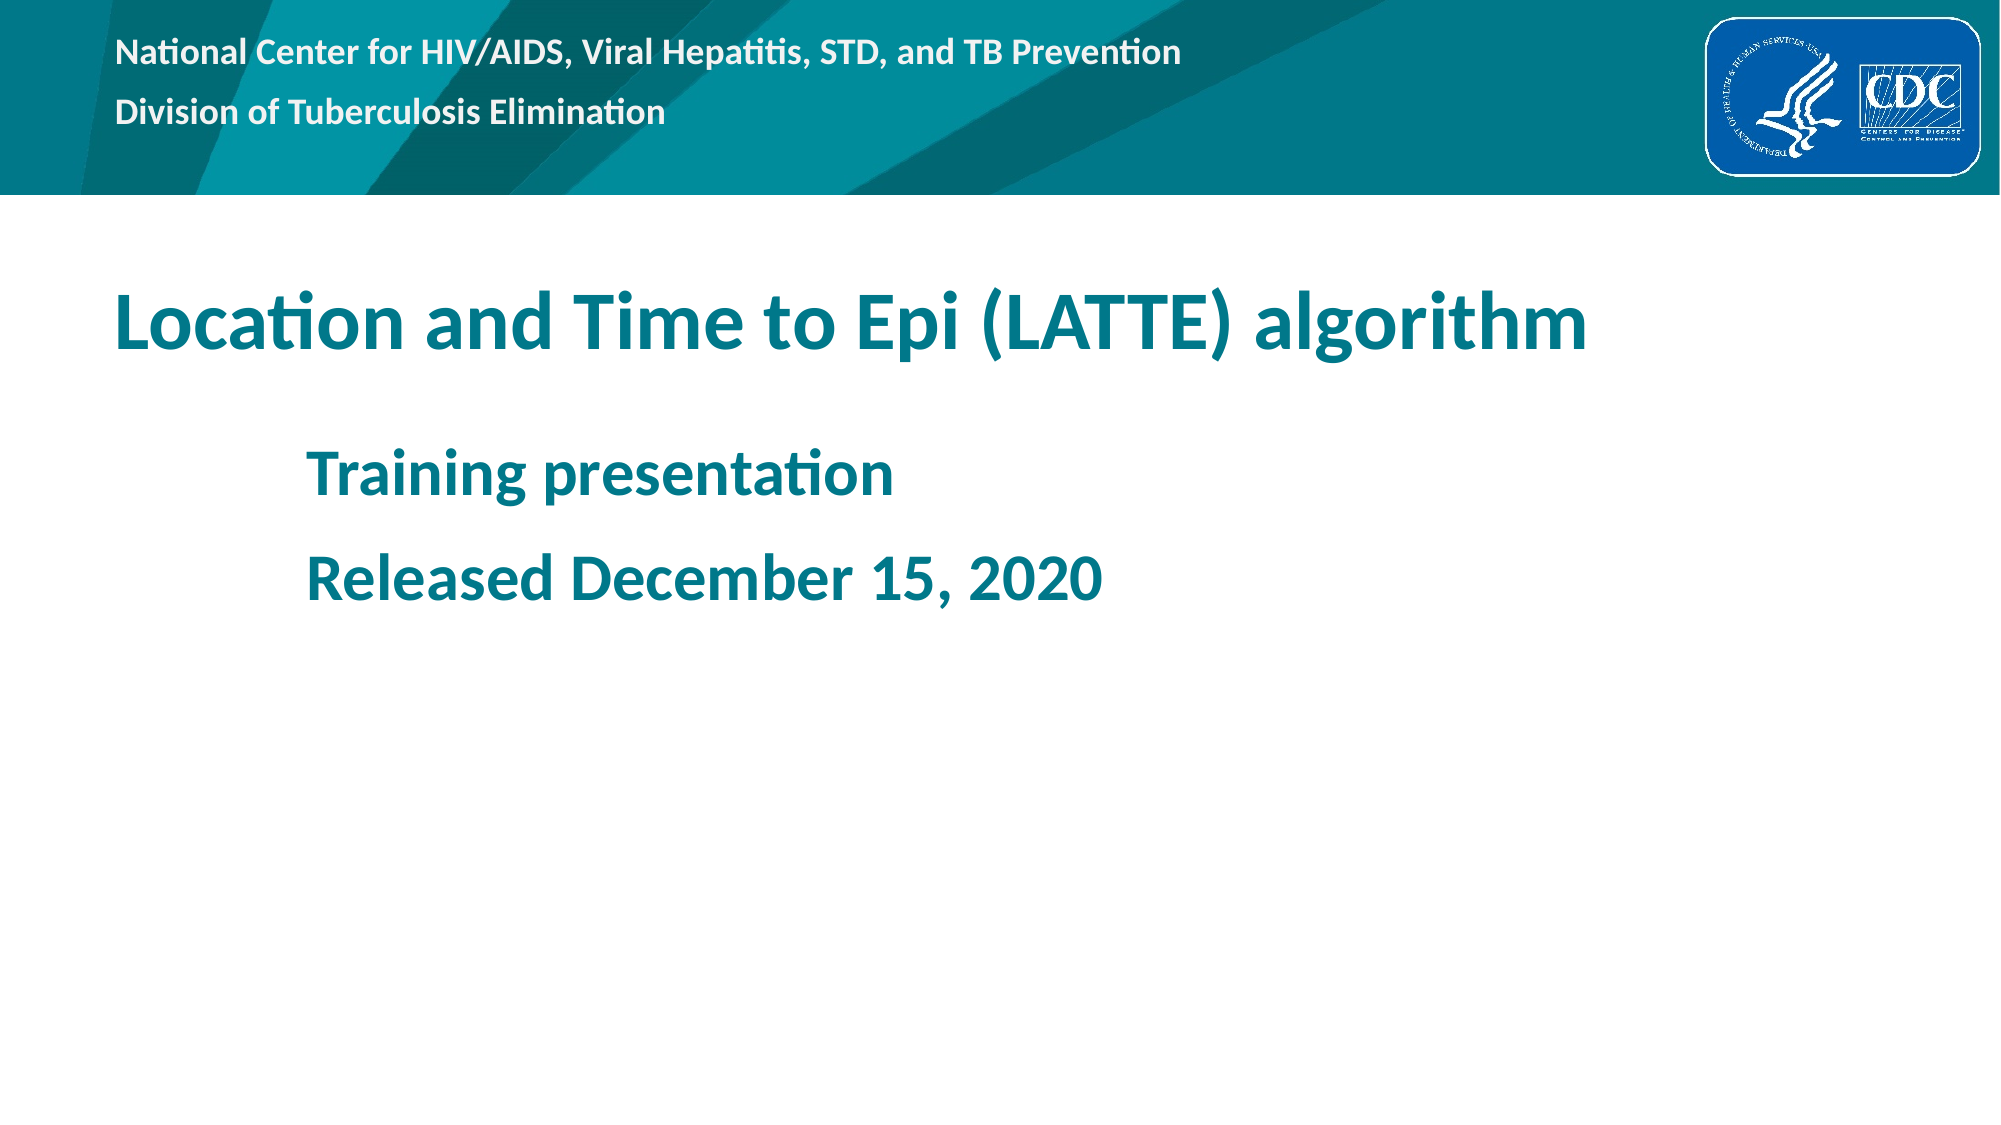

Division of Tuberculosis Elimination
# Location and Time to Epi (LATTE) algorithm
Training presentation

Released December 15, 2020